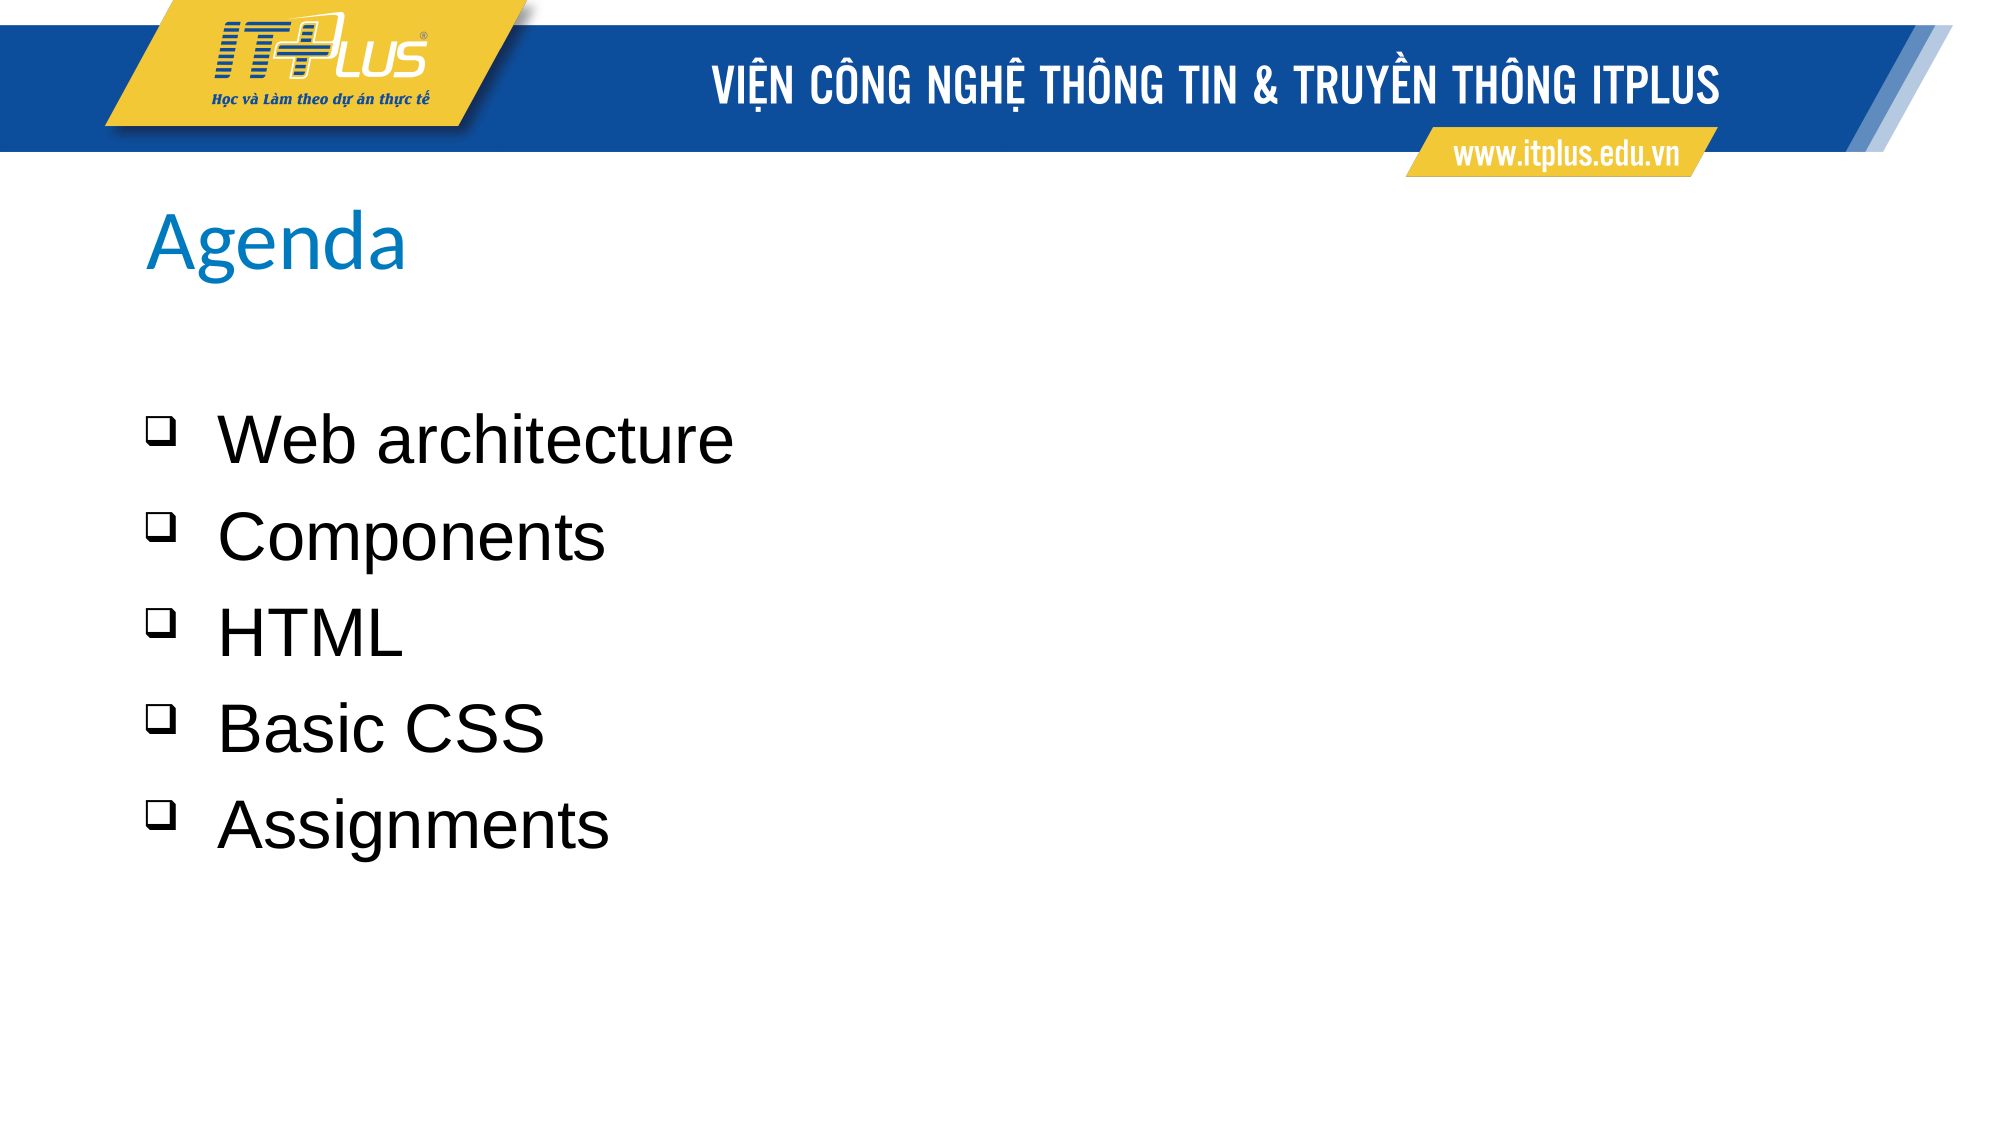

# Agenda
 Web architecture
 Components
 HTML
 Basic CSS
 Assignments
Copyright © VTI Academy All Rights Reserved